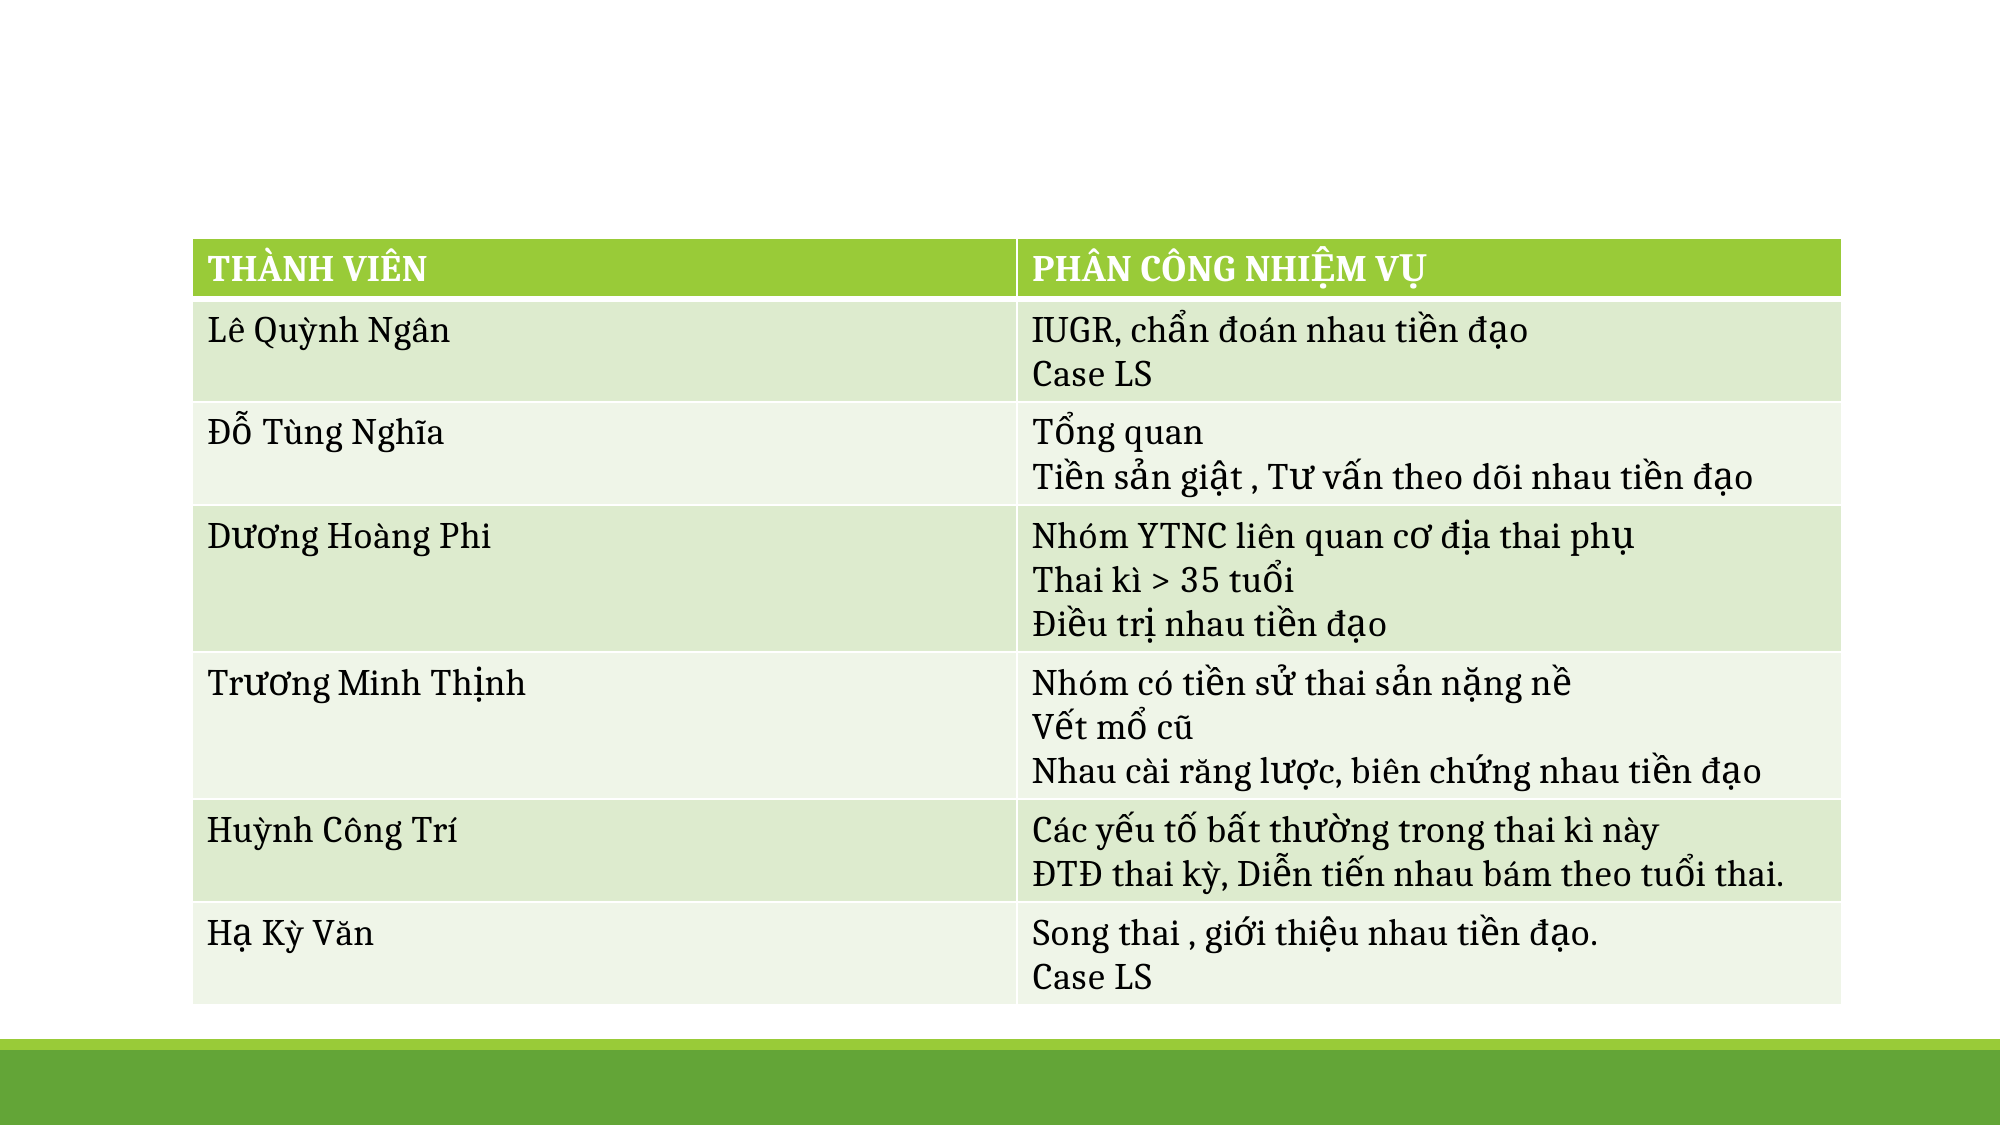

| THÀNH VIÊN | PHÂN CÔNG NHIỆM VỤ |
| --- | --- |
| Lê Quỳnh Ngân | IUGR, chẩn đoán nhau tiền đạo Case LS |
| Đỗ Tùng Nghĩa | Tổng quan Tiền sản giật , Tư vấn theo dõi nhau tiền đạo |
| Dương Hoàng Phi | Nhóm YTNC liên quan cơ địa thai phụ Thai kì > 35 tuổi Điều trị nhau tiền đạo |
| Trương Minh Thịnh | Nhóm có tiền sử thai sản nặng nề Vết mổ cũ Nhau cài răng lược, biên chứng nhau tiền đạo |
| Huỳnh Công Trí | Các yếu tố bất thường trong thai kì này ĐTĐ thai kỳ, Diễn tiến nhau bám theo tuổi thai. |
| Hạ Kỳ Văn | Song thai , giới thiệu nhau tiền đạo. Case LS |